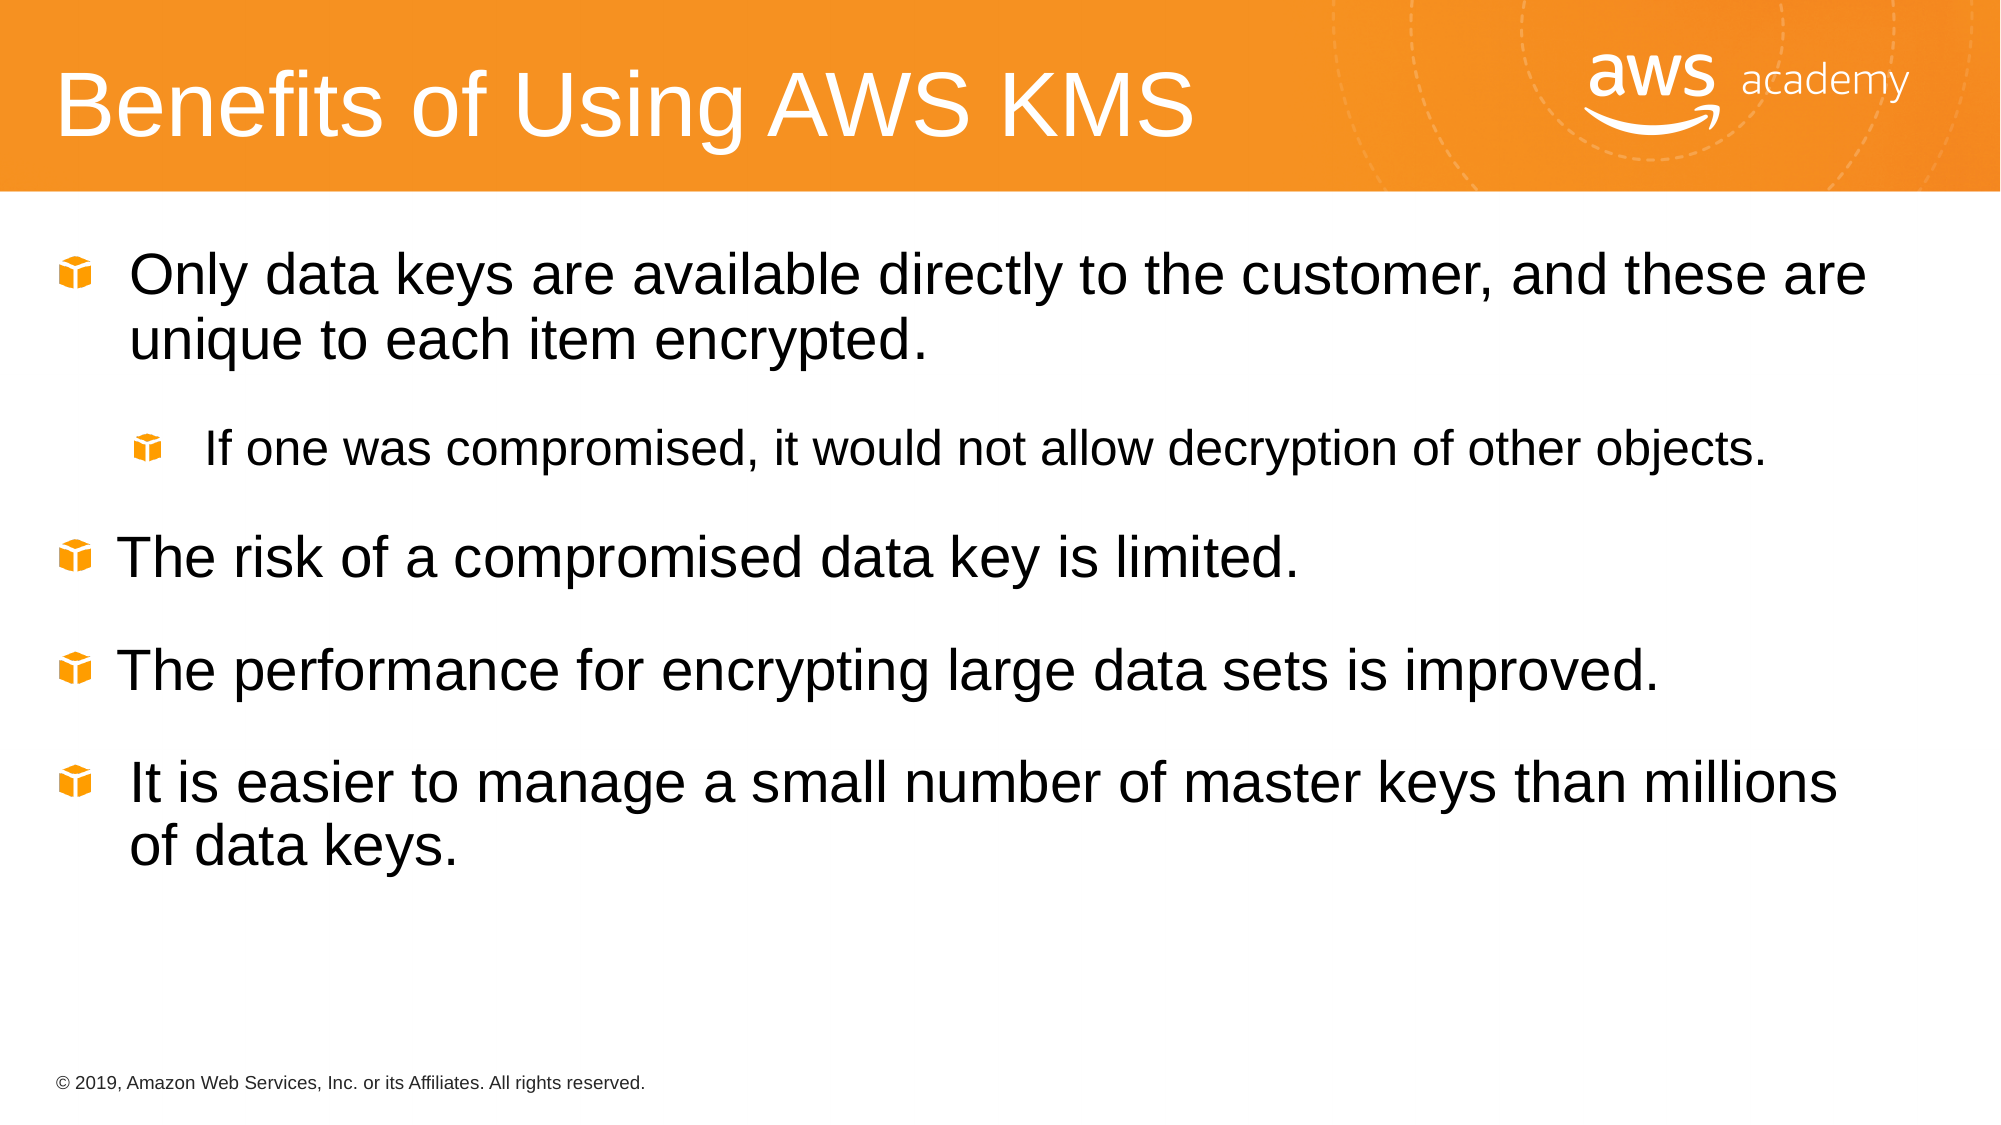

# Benefits of Using AWS KMS
Only data keys are available directly to the customer, and these are unique to each item encrypted.
If one was compromised, it would not allow decryption of other objects.
The risk of a compromised data key is limited.
The performance for encrypting large data sets is improved.
It is easier to manage a small number of master keys than millions of data keys.